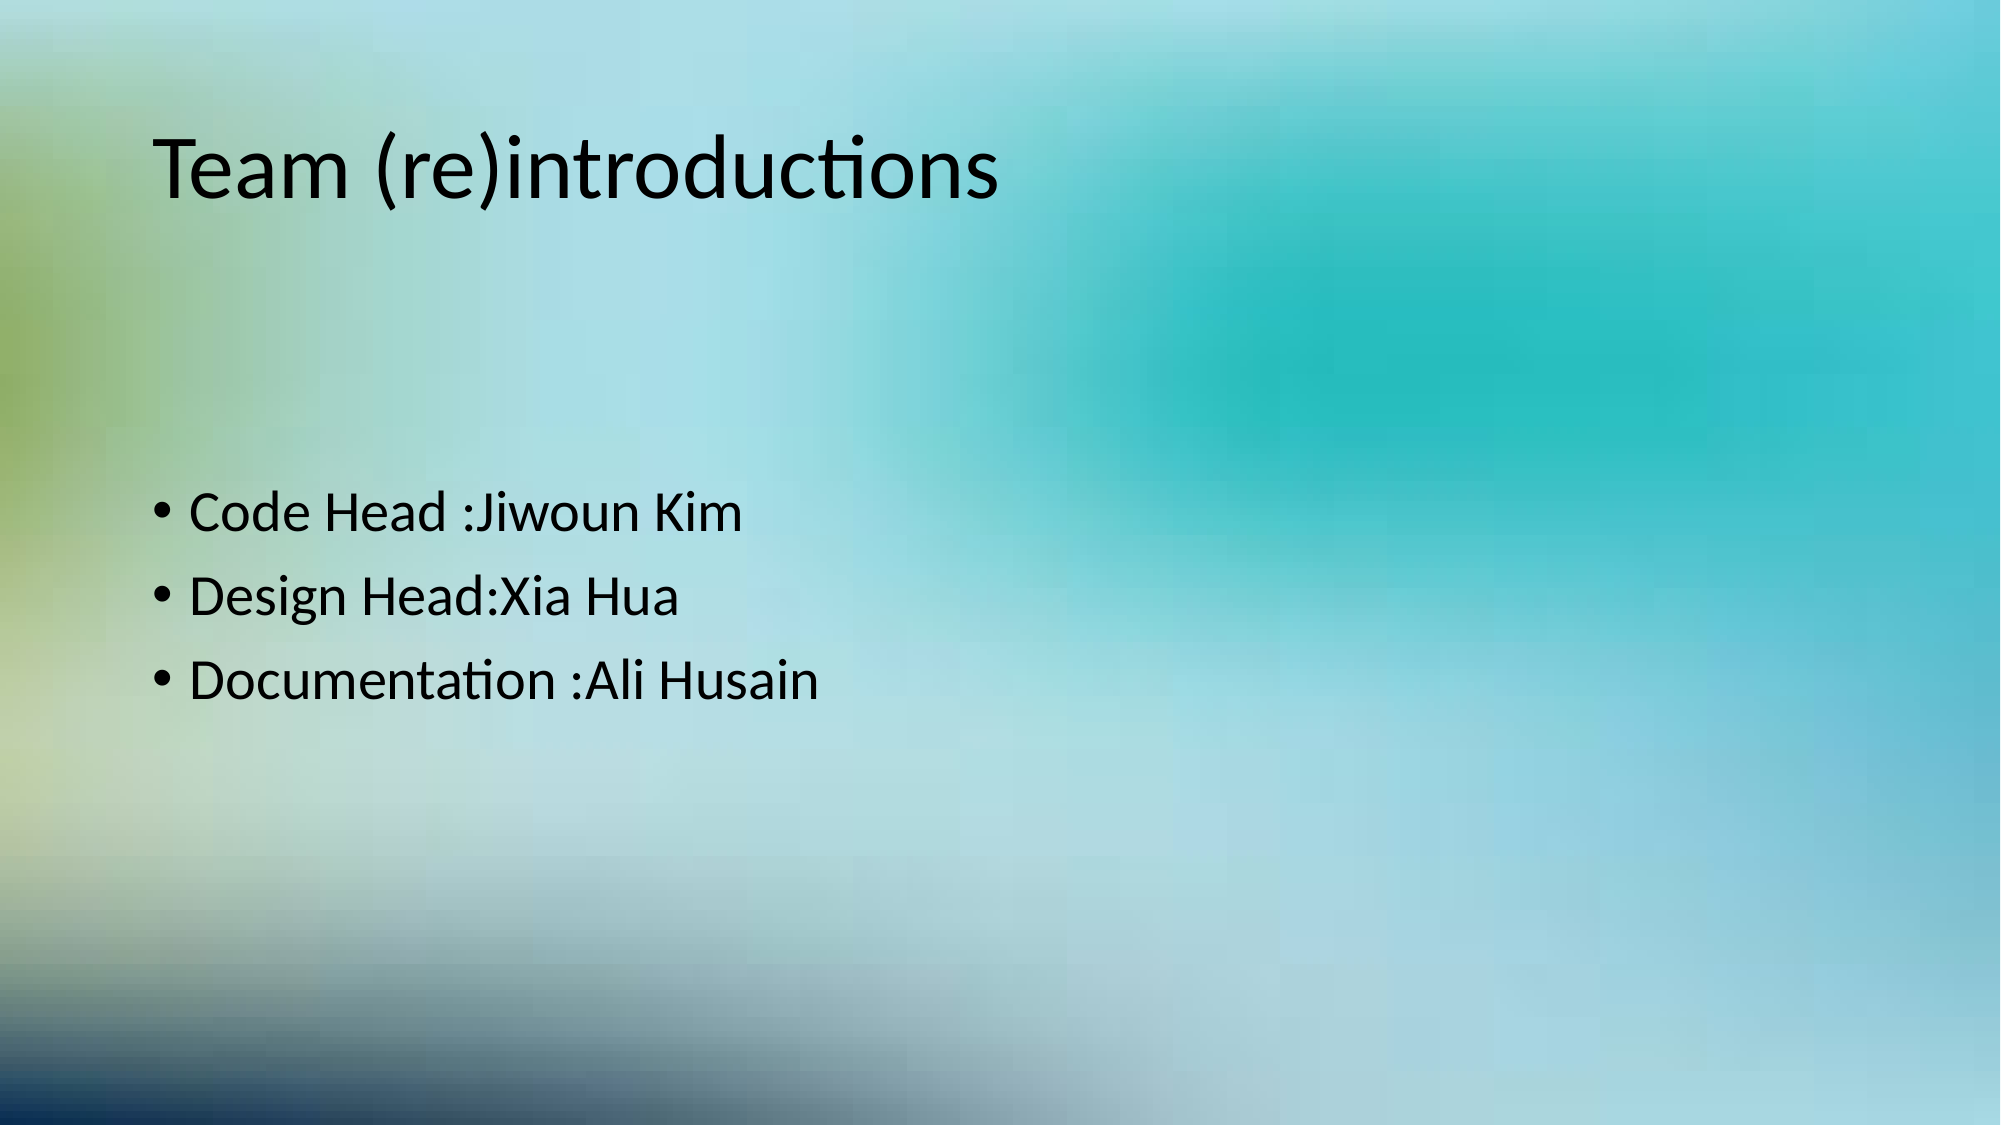

# Team (re)introductions

Code Head :Jiwoun Kim
Design Head:Xia Hua
Documentation :Ali Husain